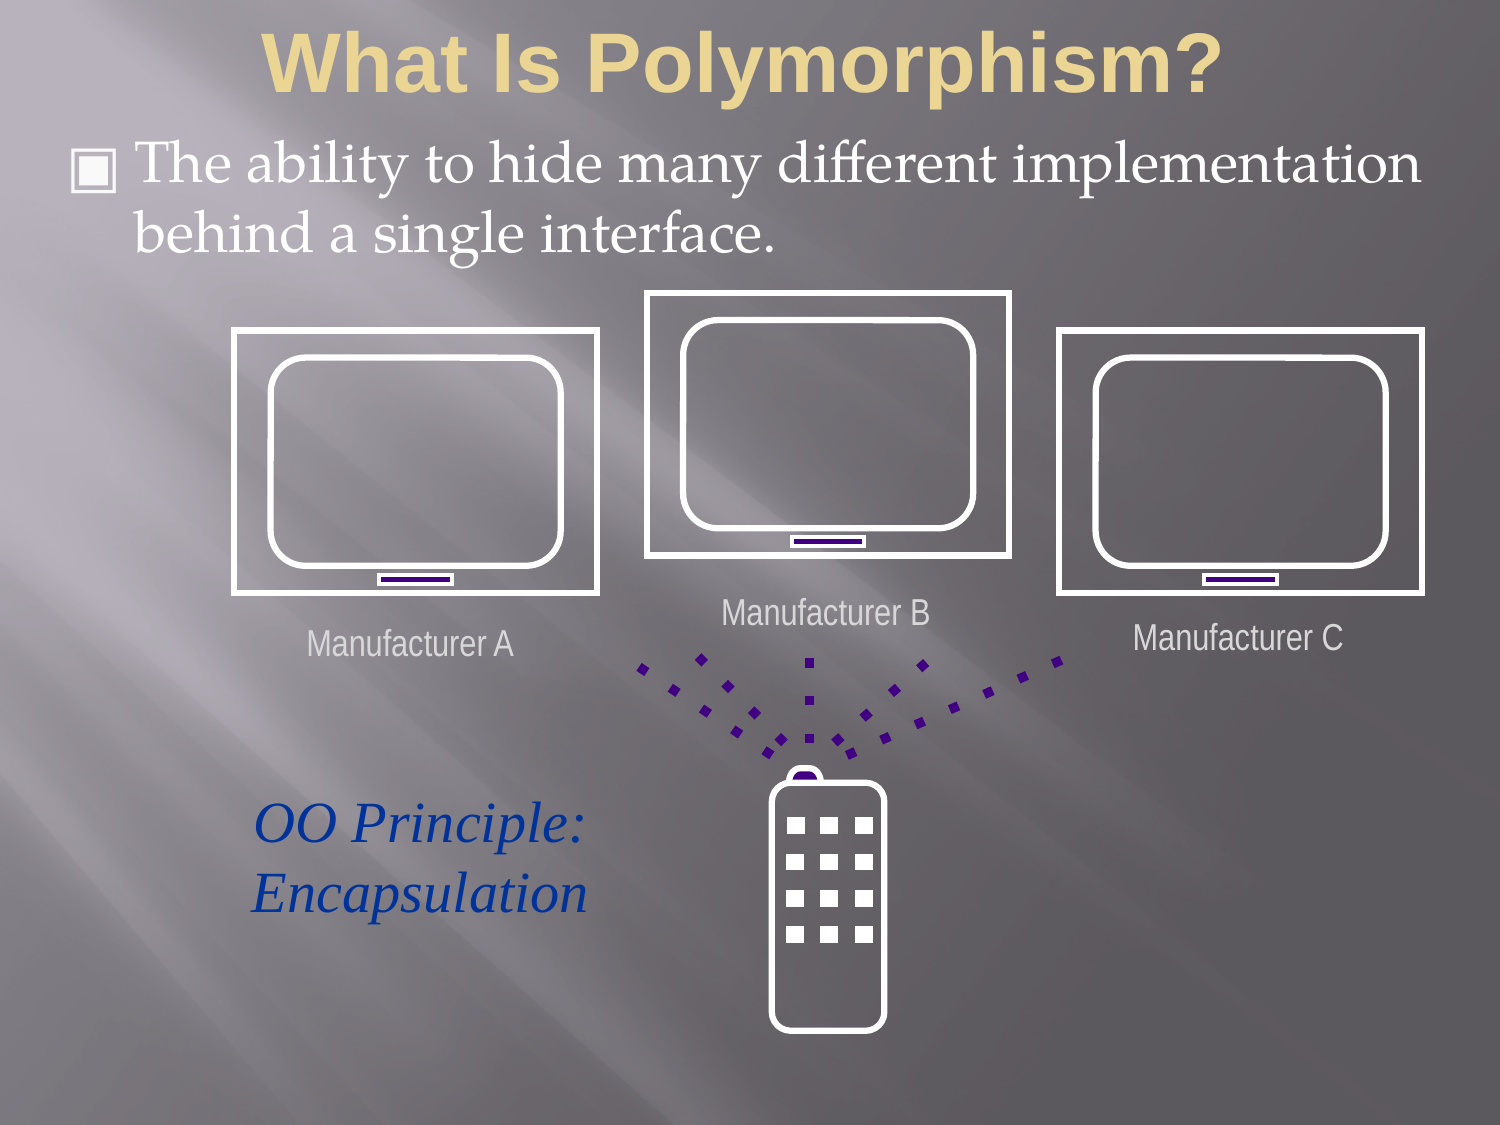

# What Is Polymorphism?
The ability to hide many different implementation behind a single interface.

Manufacturer B
Manufacturer C
Manufacturer A

OO Principle:
Encapsulation